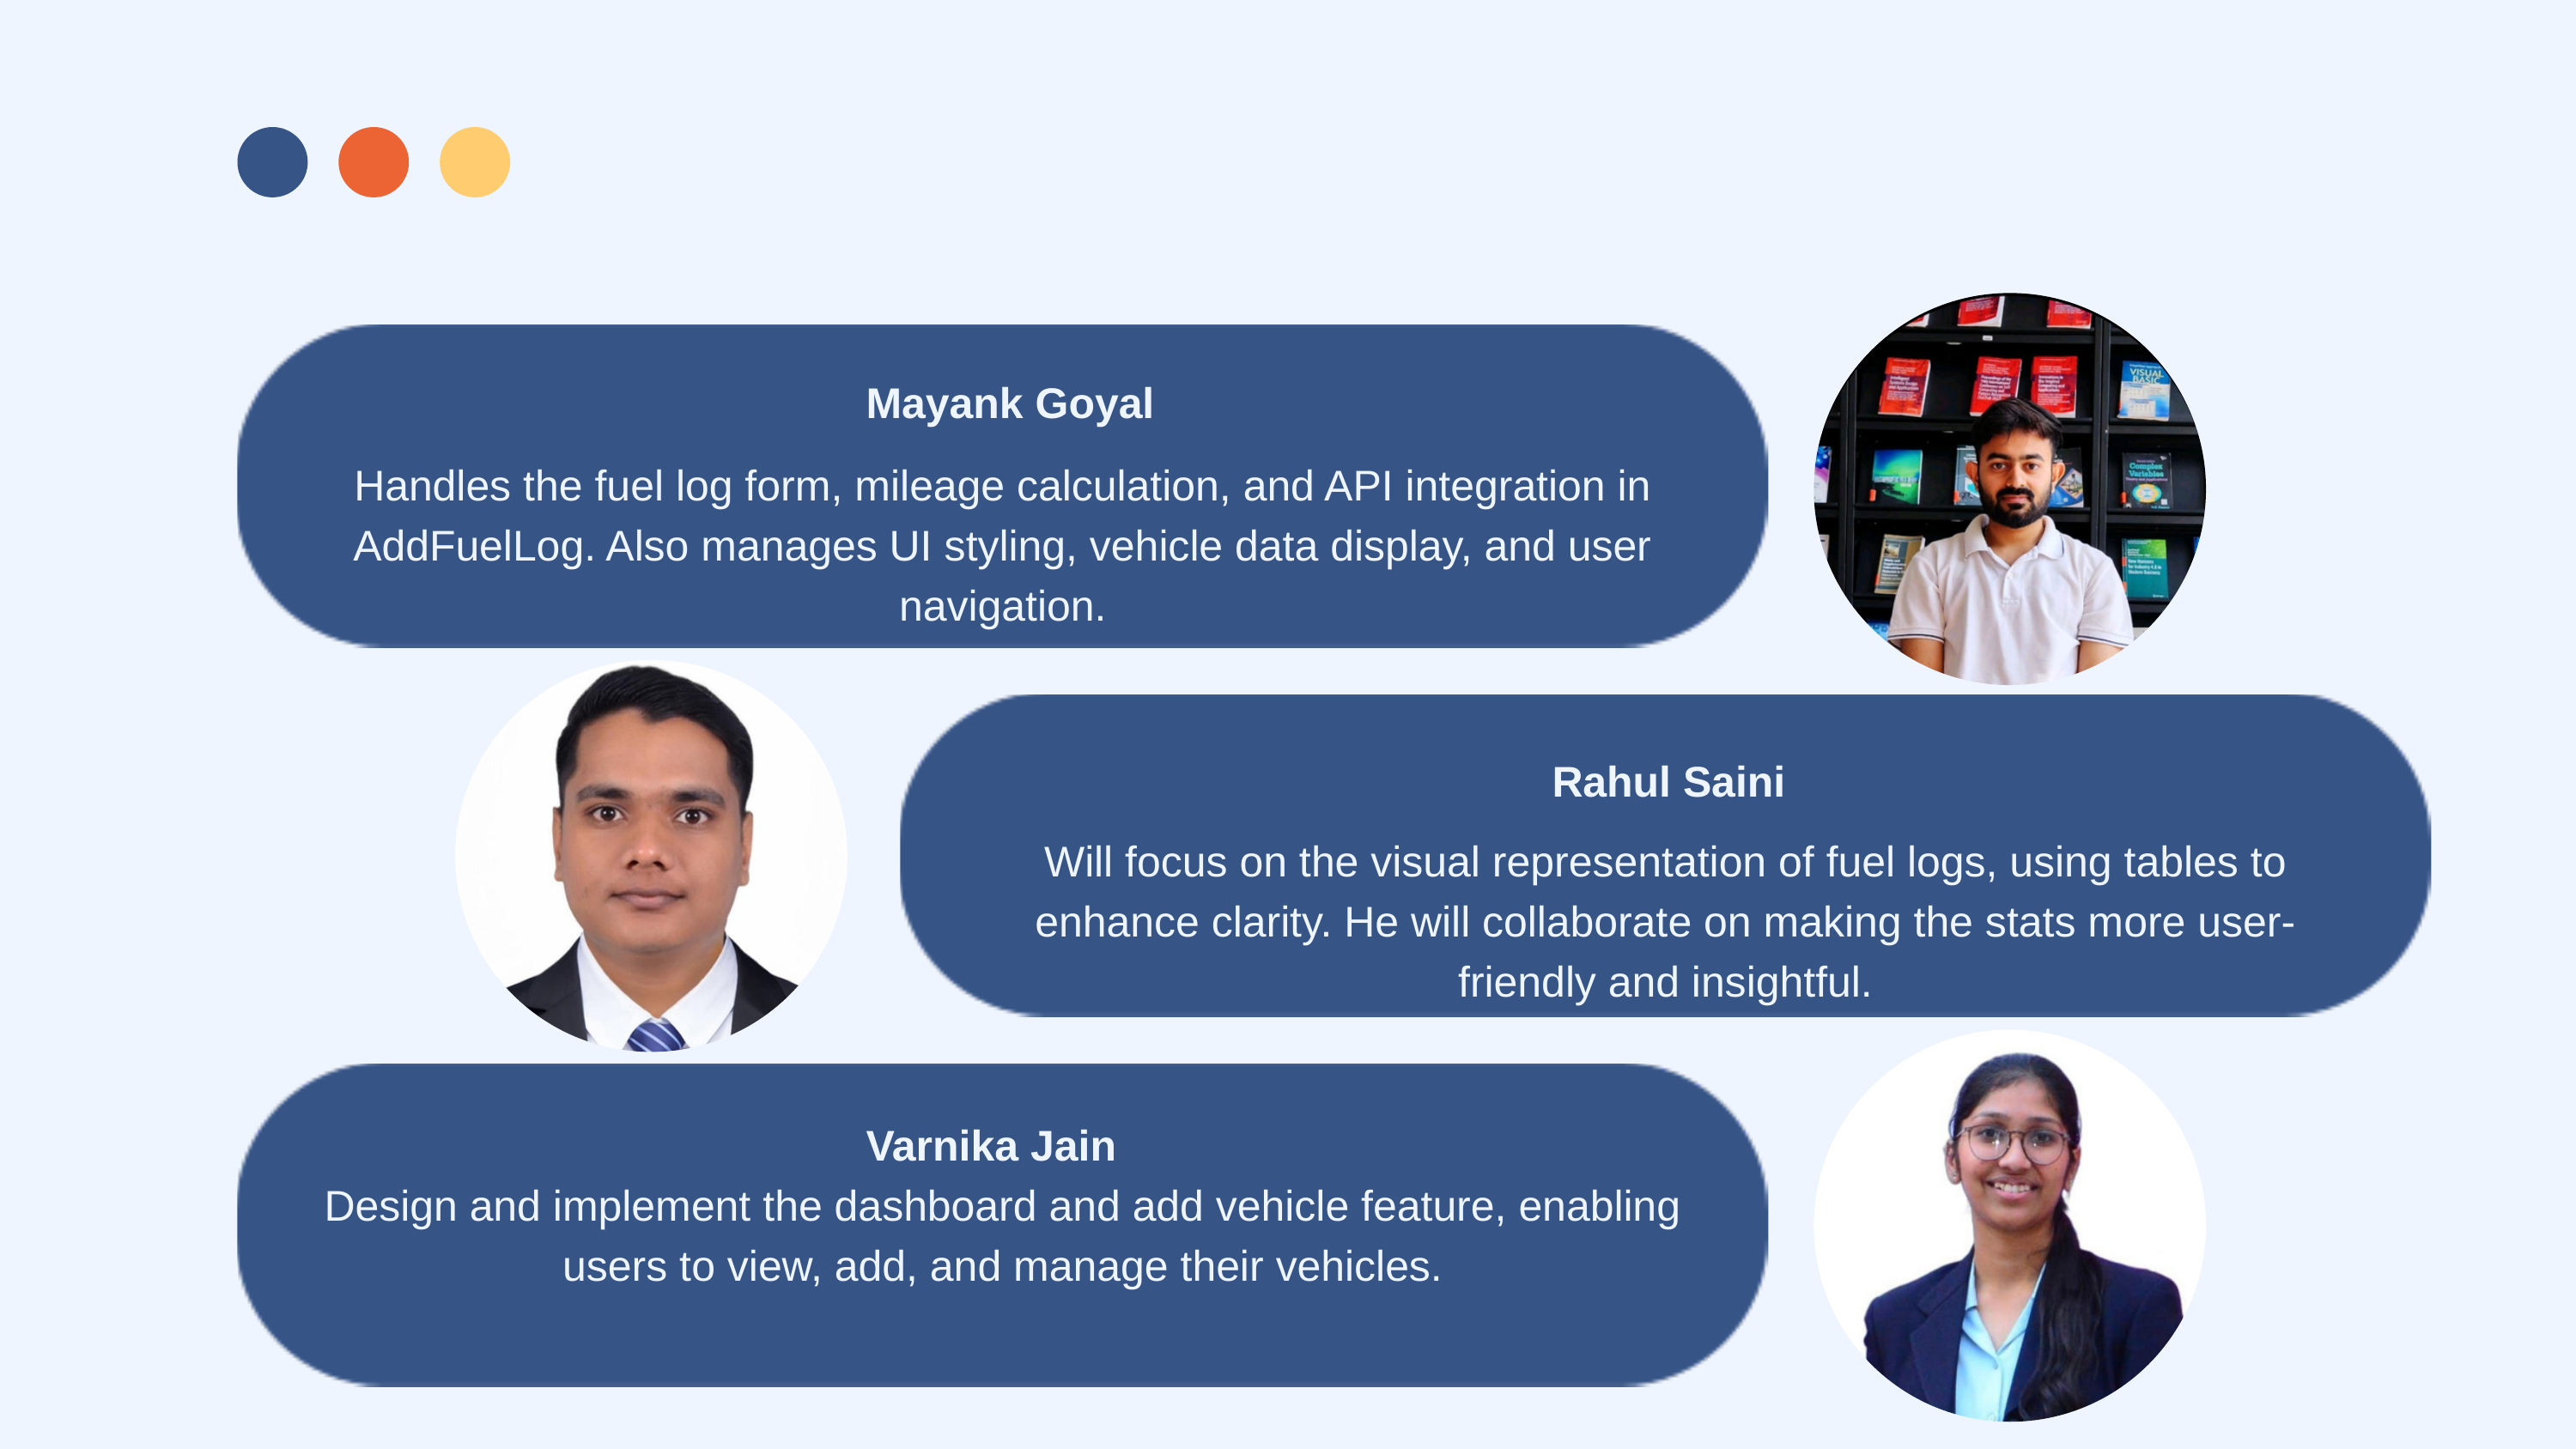

Mayank Goyal
Handles the fuel log form, mileage calculation, and API integration in AddFuelLog. Also manages UI styling, vehicle data display, and user navigation.

Rahul Saini
Will focus on the visual representation of fuel logs, using tables to enhance clarity. He will collaborate on making the stats more user-friendly and insightful.

Varnika Jain
Design and implement the dashboard and add vehicle feature, enabling users to view, add, and manage their vehicles.